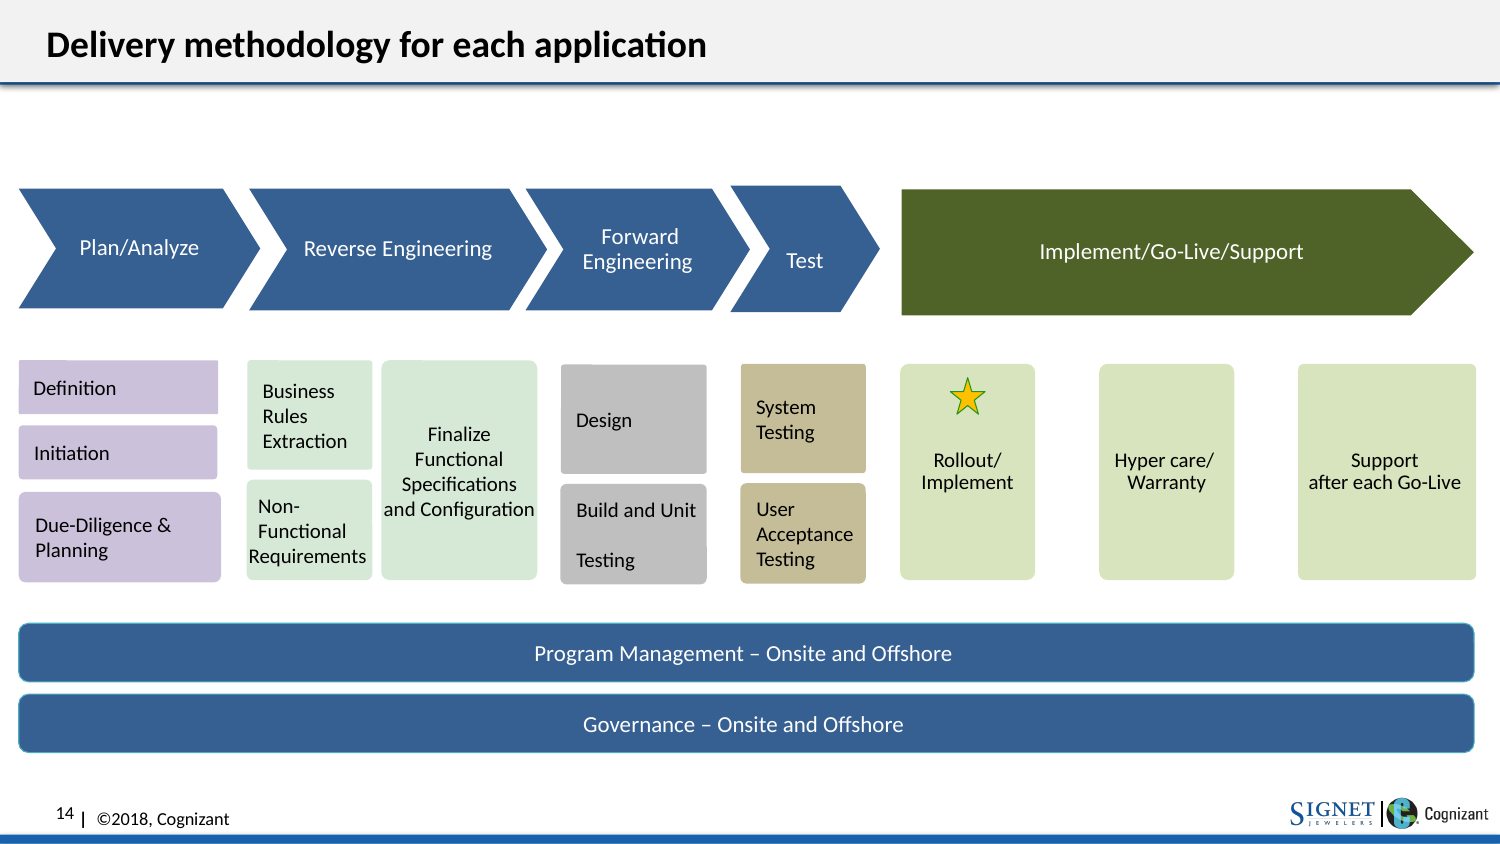

# Delivery methodology for each application
 Test
Implement/Go-Live/Support
Reverse Engineering
 Forward Engineering
Plan/Analyze
   Definition
   Business
   Rules
   Extraction
Finalize Functional Specifications and Configuration
Rollout/
Implement
Hyper care/
Warranty
   System
   Testing
Support
after each Go-Live
   Design

   Initiation
  Non-
  Functional
Requirements
   User
   Acceptance
   Testing
   Build and Unit
   Testing
Due-Diligence & Planning
Program Management – Onsite and Offshore
Governance – Onsite and Offshore